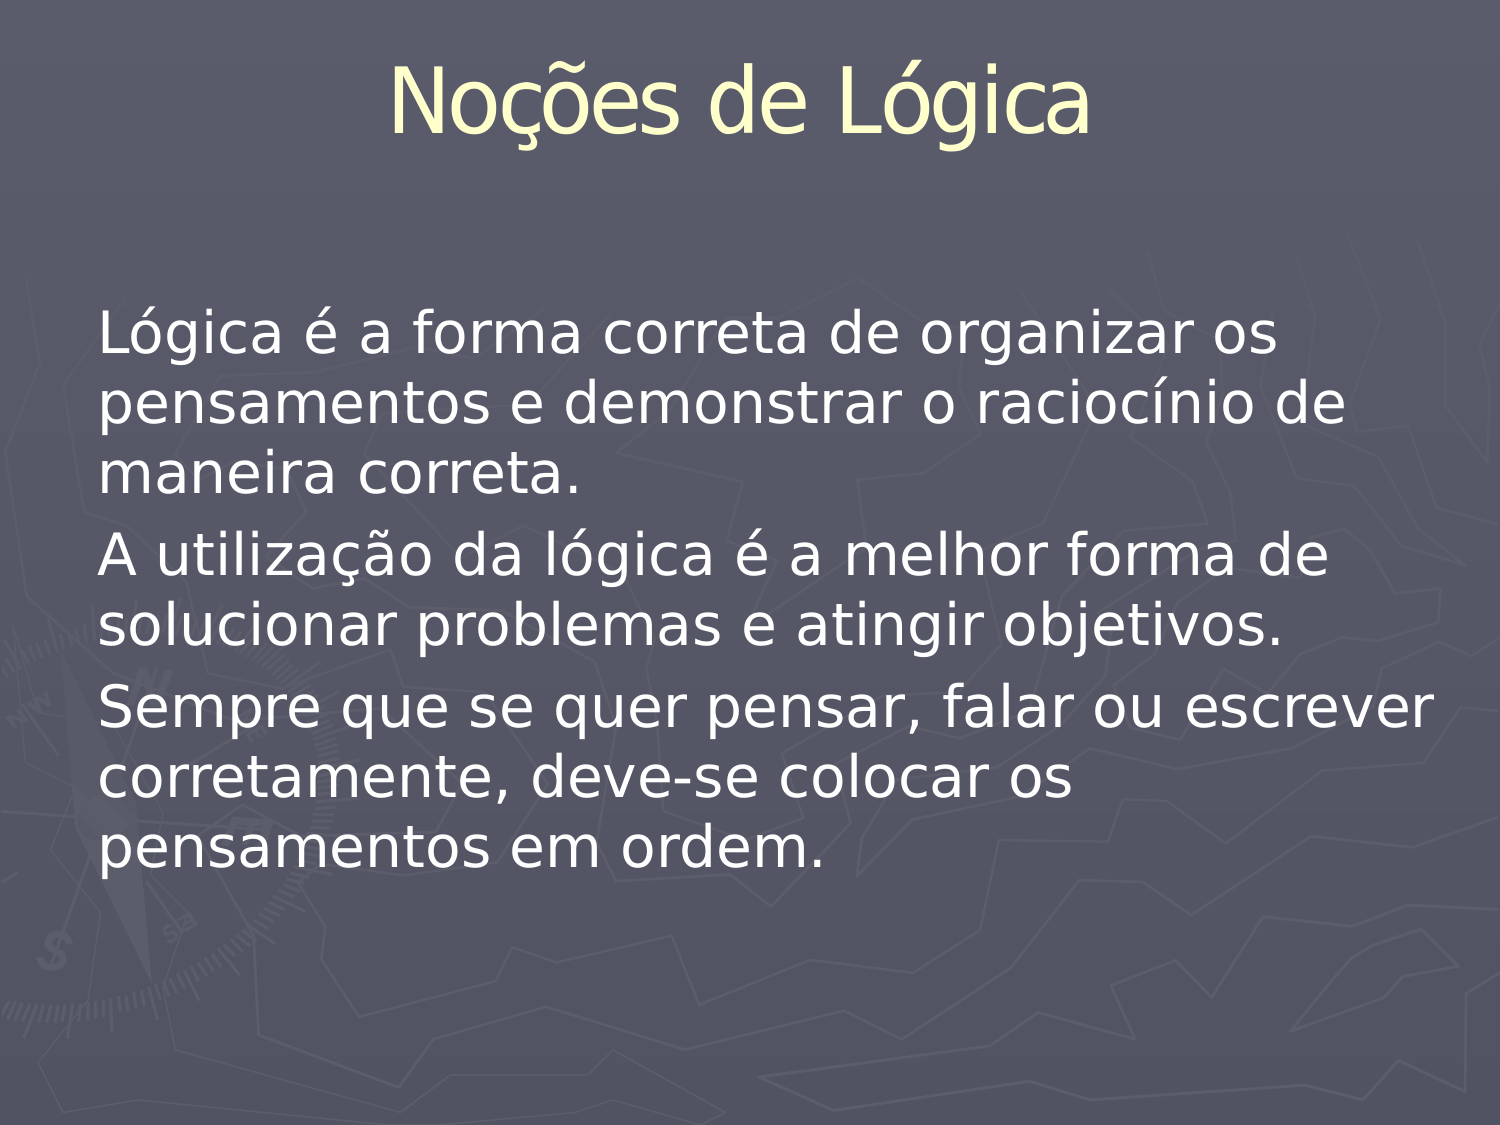

# Noções de Lógica
	Lógica é a forma correta de organizar os pensamentos e demonstrar o raciocínio de maneira correta.
	A utilização da lógica é a melhor forma de solucionar problemas e atingir objetivos.
	Sempre que se quer pensar, falar ou escrever corretamente, deve-se colocar os pensamentos em ordem.